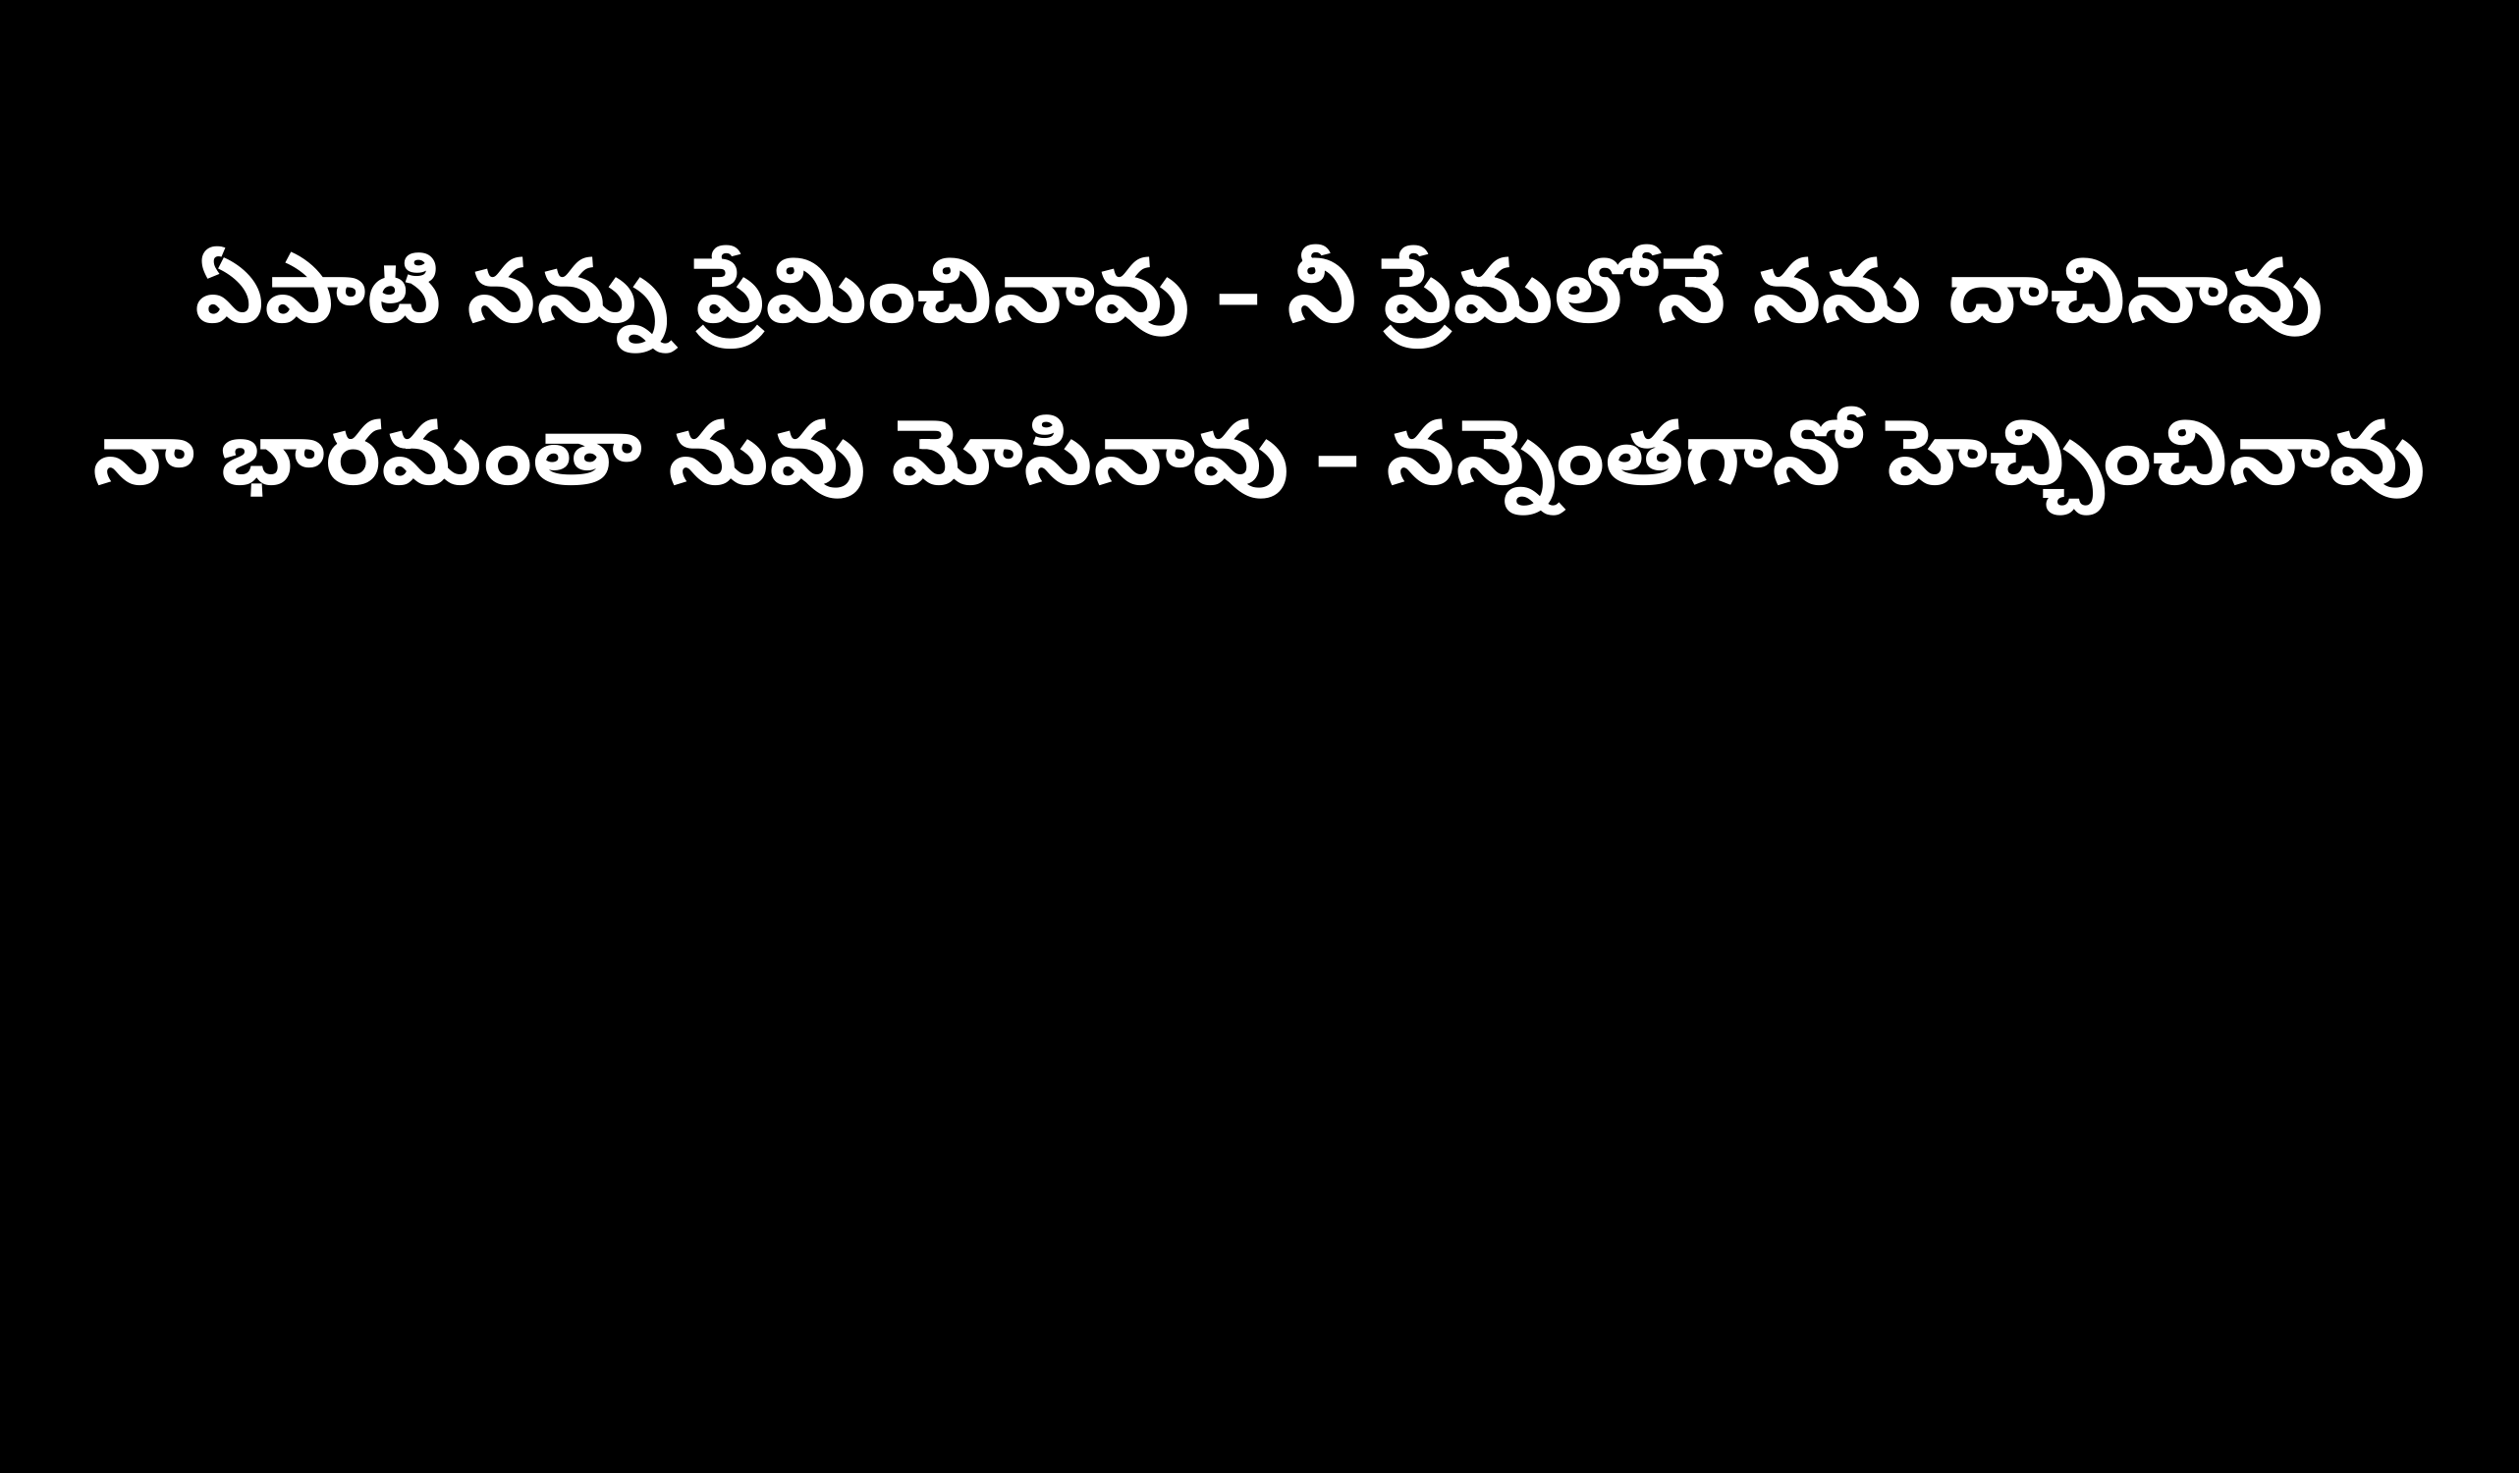

ఏపాటి నన్ను ప్రేమించినావు – నీ ప్రేమలోనే నను దాచినావు
నా భారమంతా నువు మోసినావు – నన్నెంతగానో హెచ్చించినావు